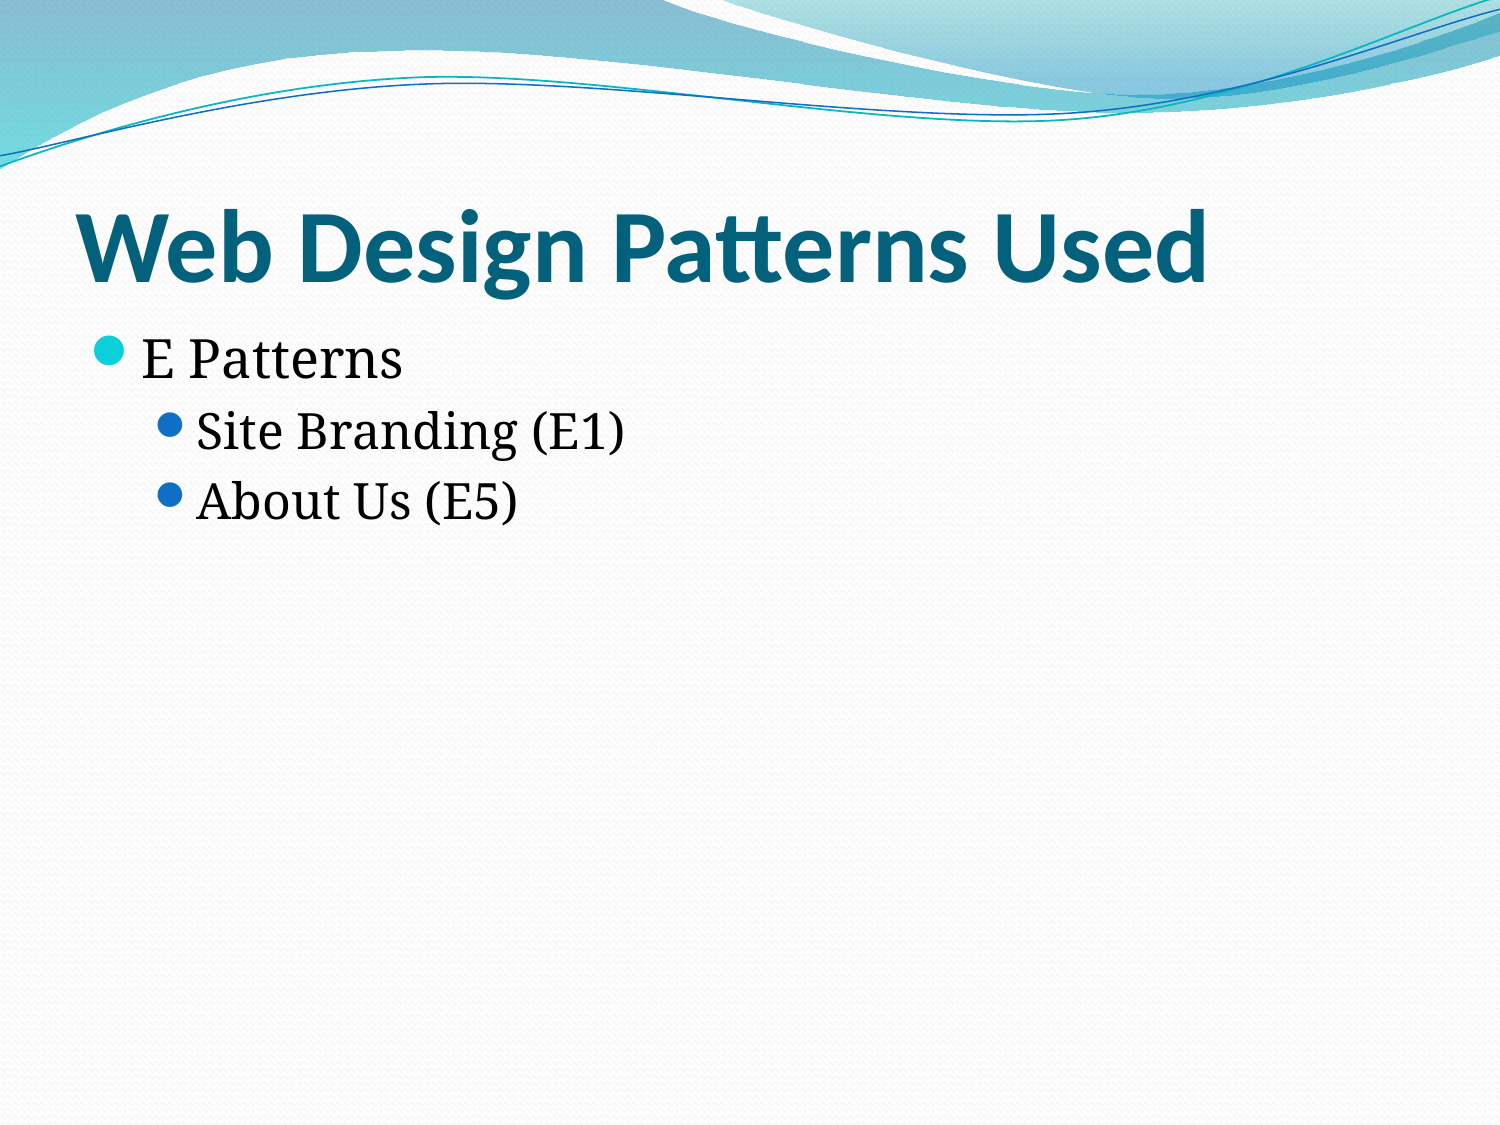

# Web Design Patterns Used
E Patterns
Site Branding (E1)
About Us (E5)